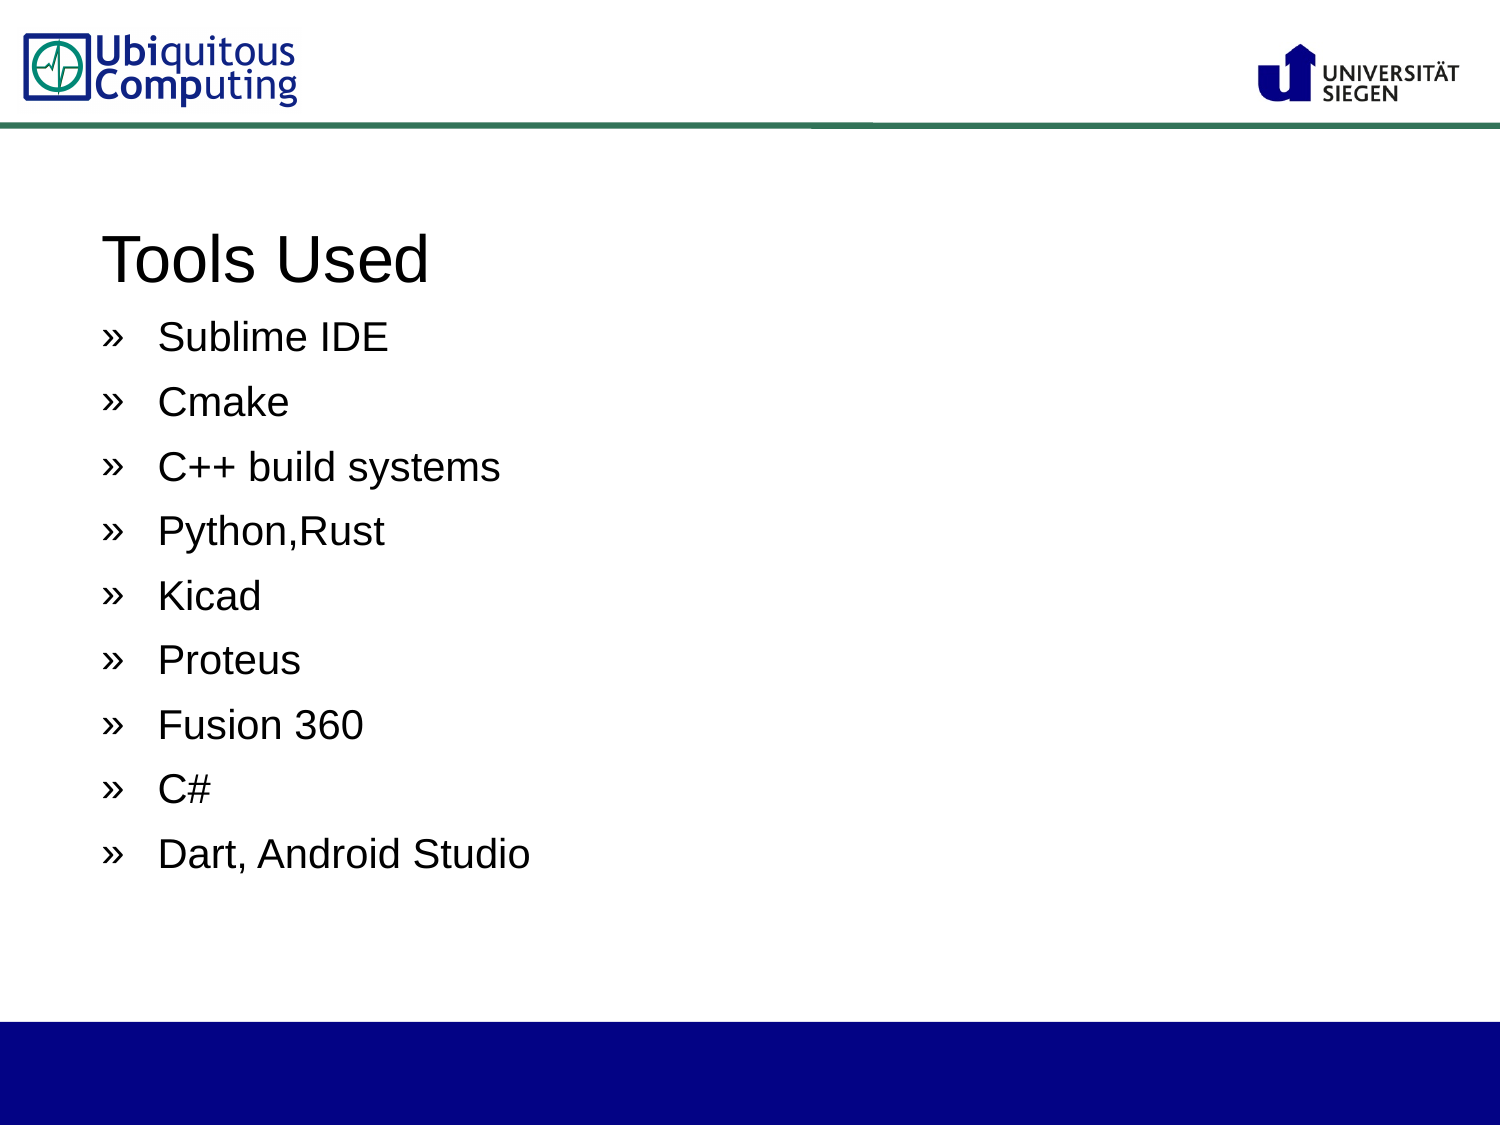

Tools Used
Sublime IDE
Cmake
C++ build systems
Python,Rust
Kicad
Proteus
Fusion 360
C#
Dart, Android Studio